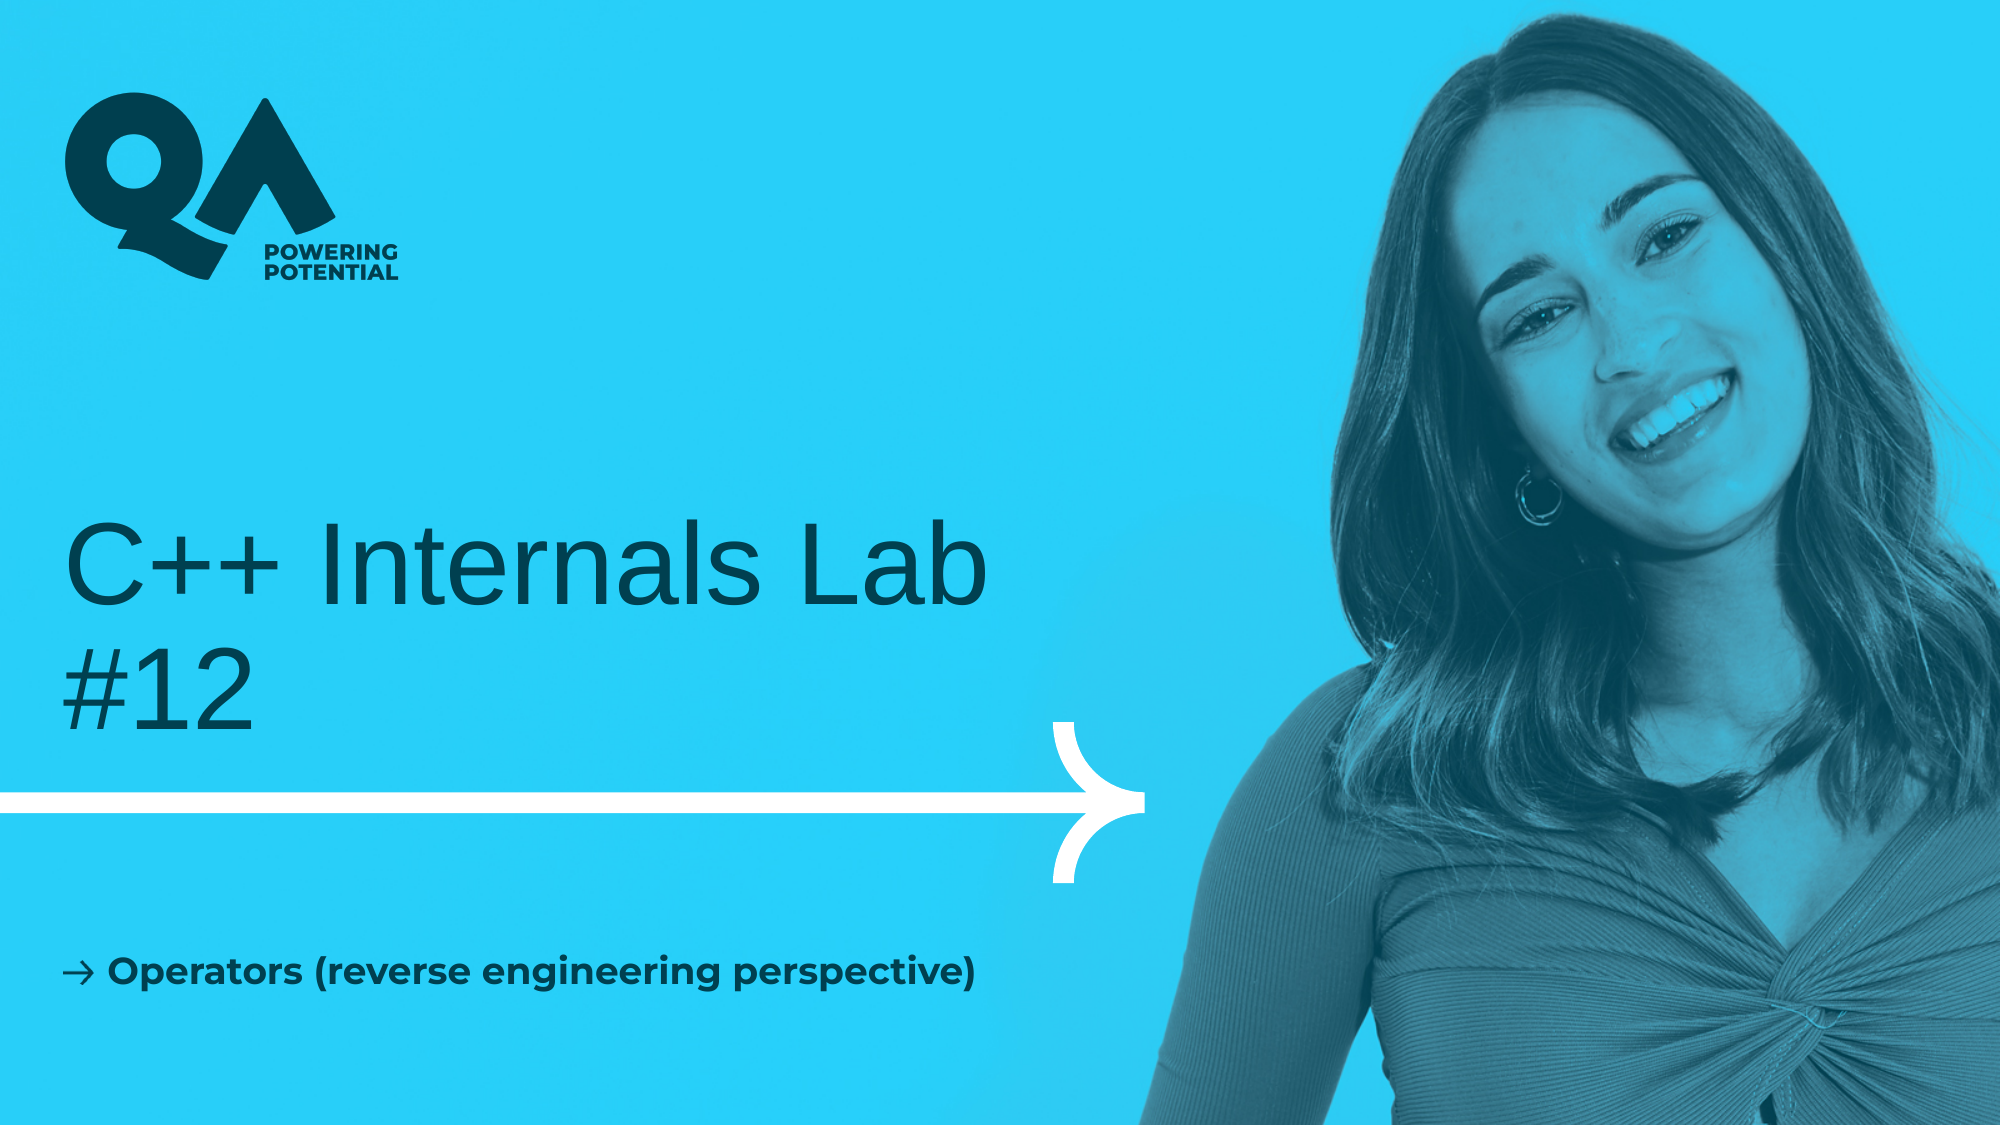

# C++ Internals Lab #12
Operators (reverse engineering perspective)